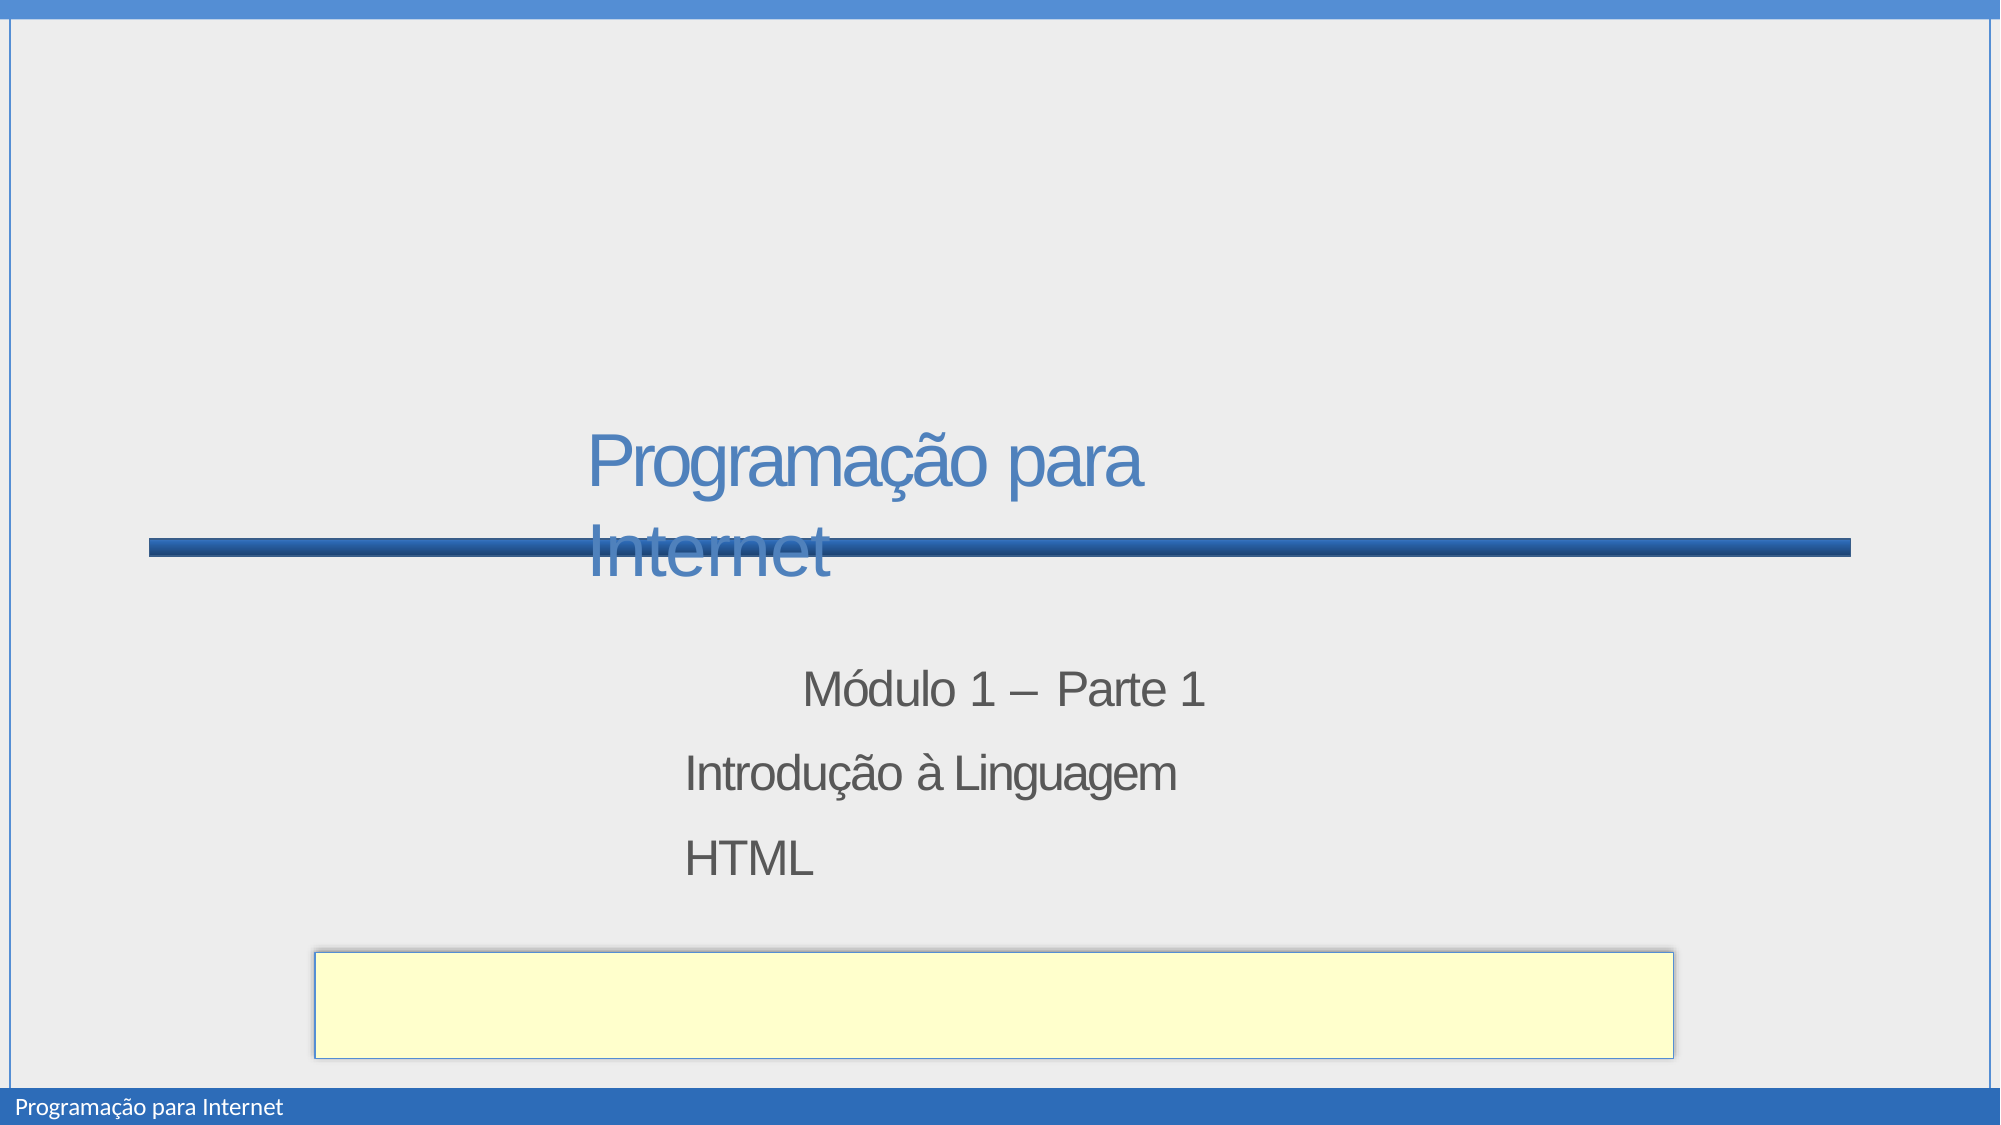

# Programação para Internet

Módulo 1 – Parte 1  Introdução à Linguagem HTML

Programação para Internet